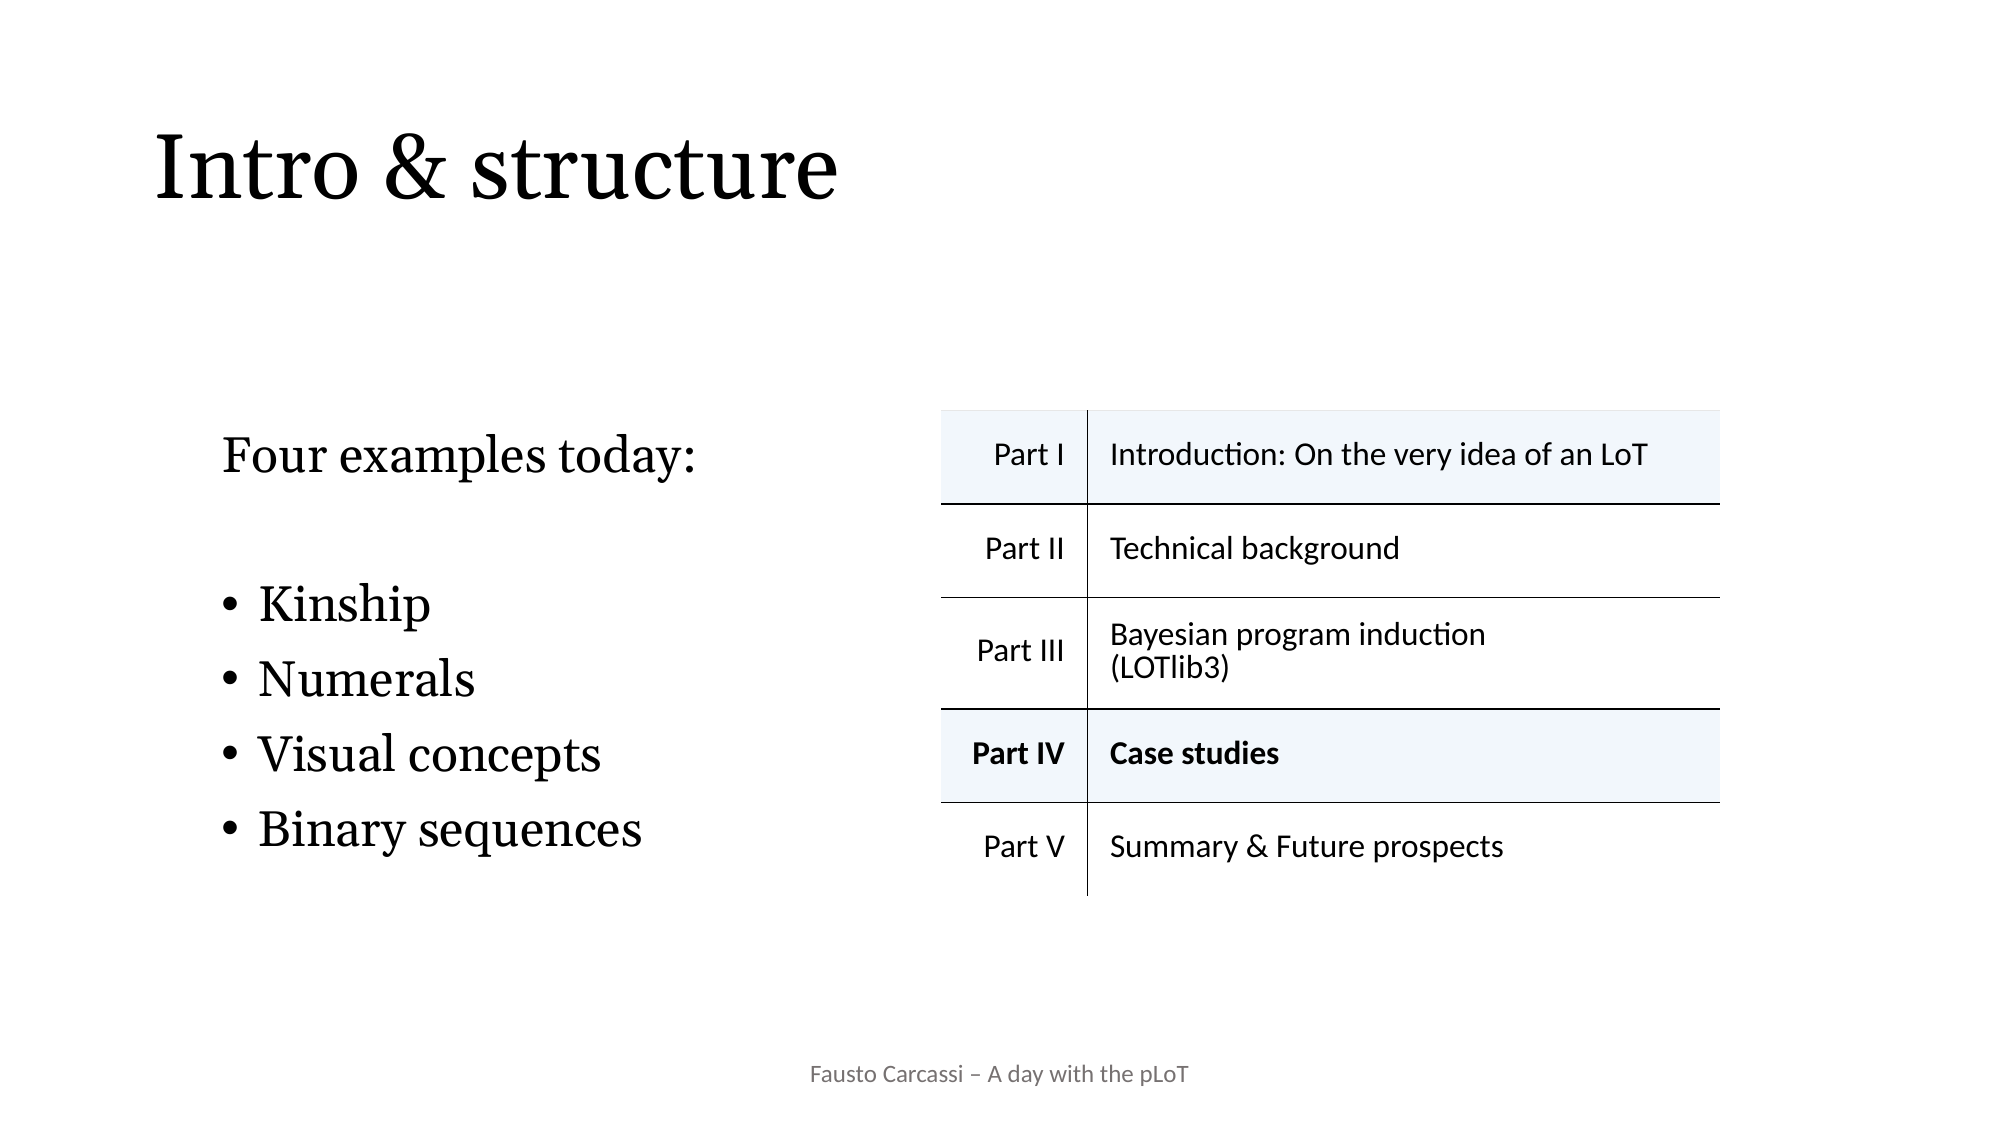

# Intro & structure
| Part I | Introduction: On the very idea of an LoT |
| --- | --- |
| Part II | Technical background |
| Part III | Bayesian program induction (LOTlib3) |
| Part IV | Case studies |
| Part V | Summary & Future prospects |
Four examples today:

Kinship
Numerals
Visual concepts
Binary sequences
Fausto Carcassi – A day with the pLoT